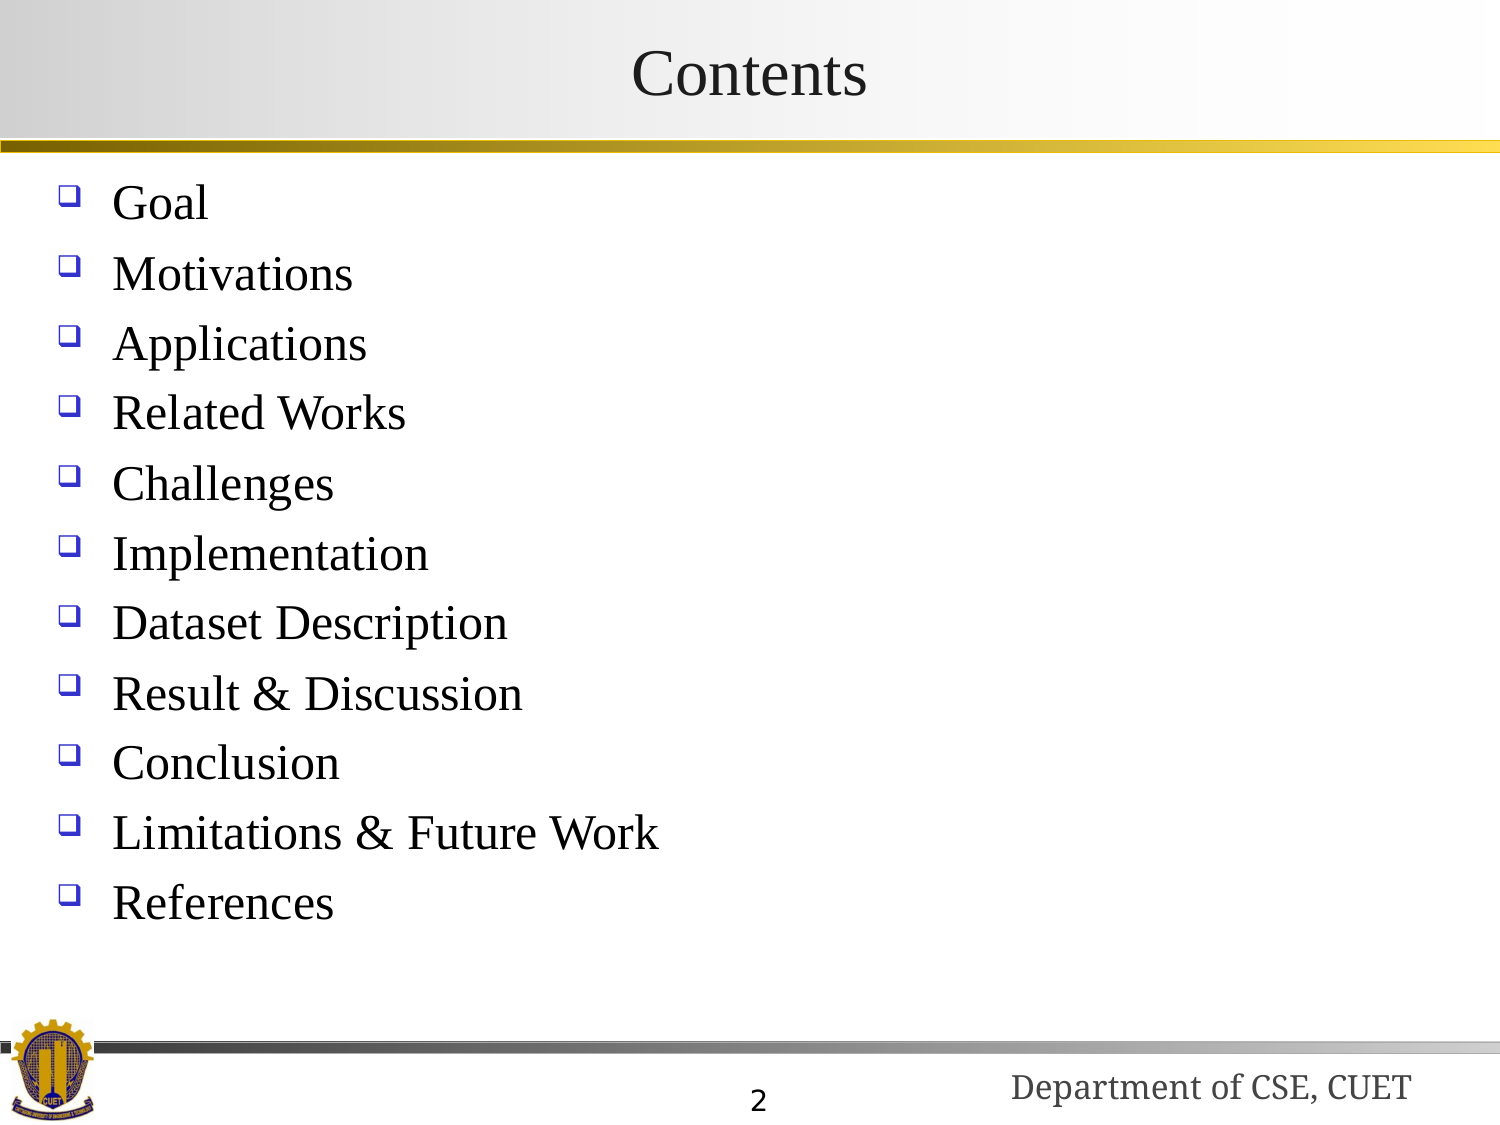

# Contents
Goal
Motivations
Applications
Related Works
Challenges
Implementation
Dataset Description
Result & Discussion
Conclusion
Limitations & Future Work
References